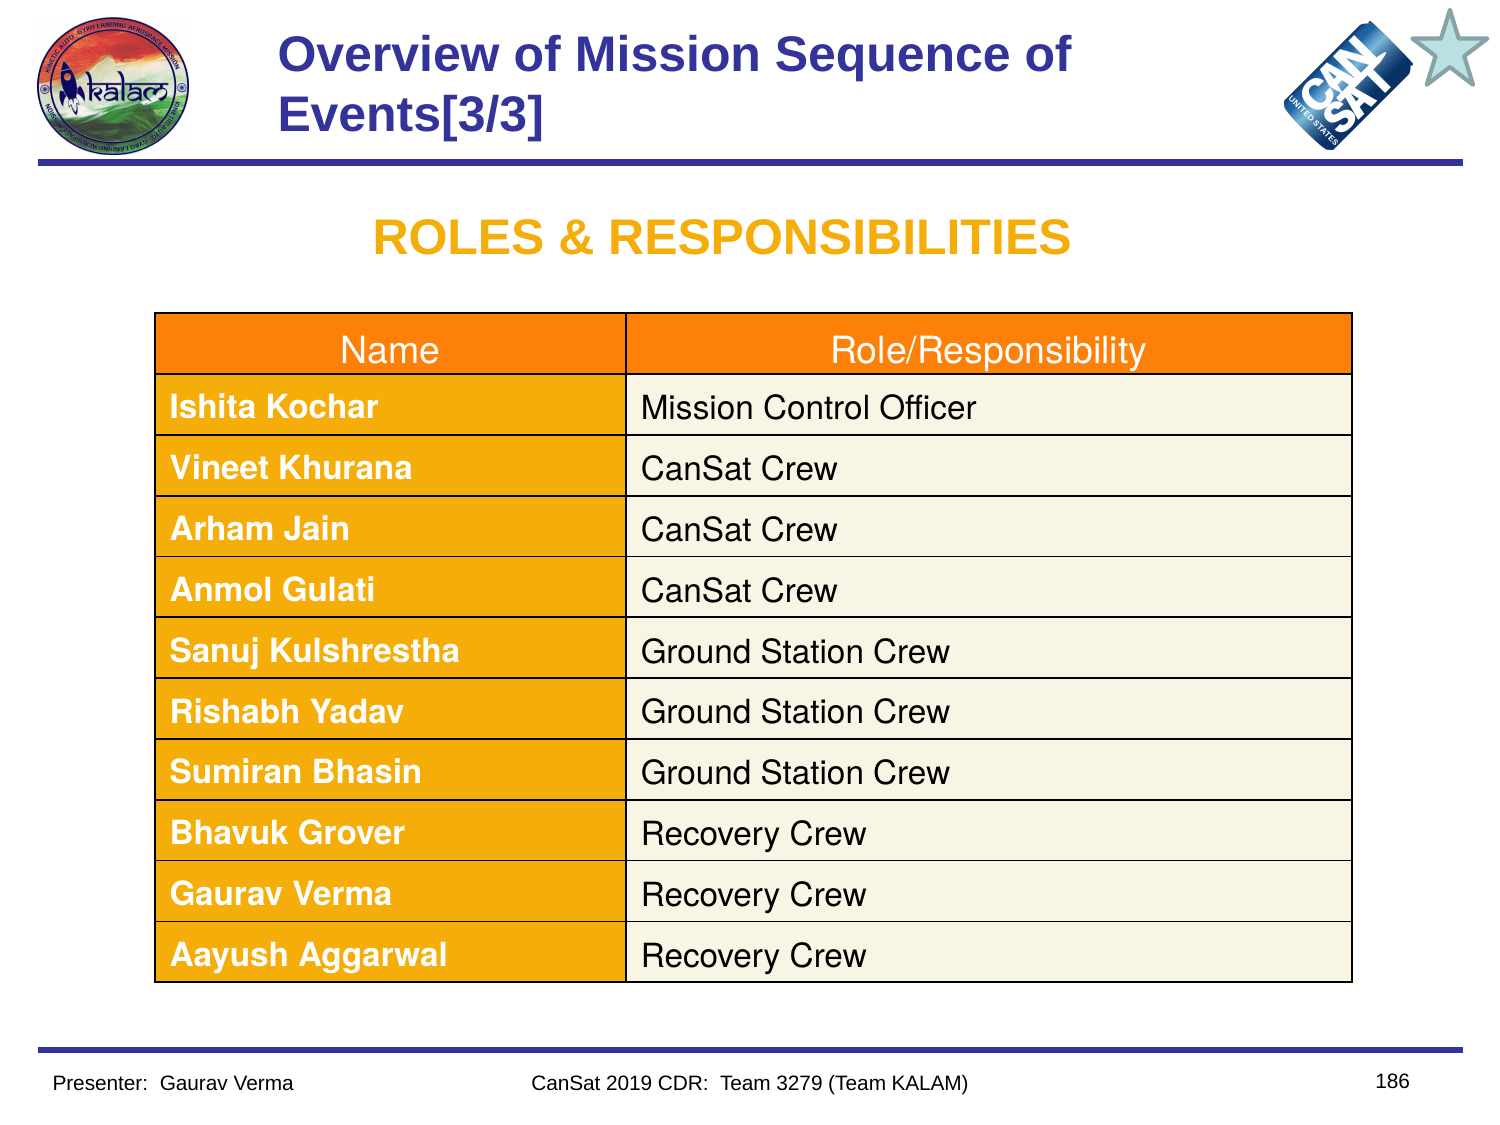

# Overview of Mission Sequence of Events[3/3]
ROLES & RESPONSIBILITIES
| Name | Role/Responsibility |
| --- | --- |
| Ishita Kochar | Mission Control Officer |
| Vineet Khurana | CanSat Crew |
| Arham Jain | CanSat Crew |
| Anmol Gulati | CanSat Crew |
| Sanuj Kulshrestha | Ground Station Crew |
| Rishabh Yadav | Ground Station Crew |
| Sumiran Bhasin | Ground Station Crew |
| Bhavuk Grover | Recovery Crew |
| Gaurav Verma | Recovery Crew |
| Aayush Aggarwal | Recovery Crew |
186
Presenter:  Gaurav Verma
CanSat 2019 CDR:  Team 3279 (Team KALAM)